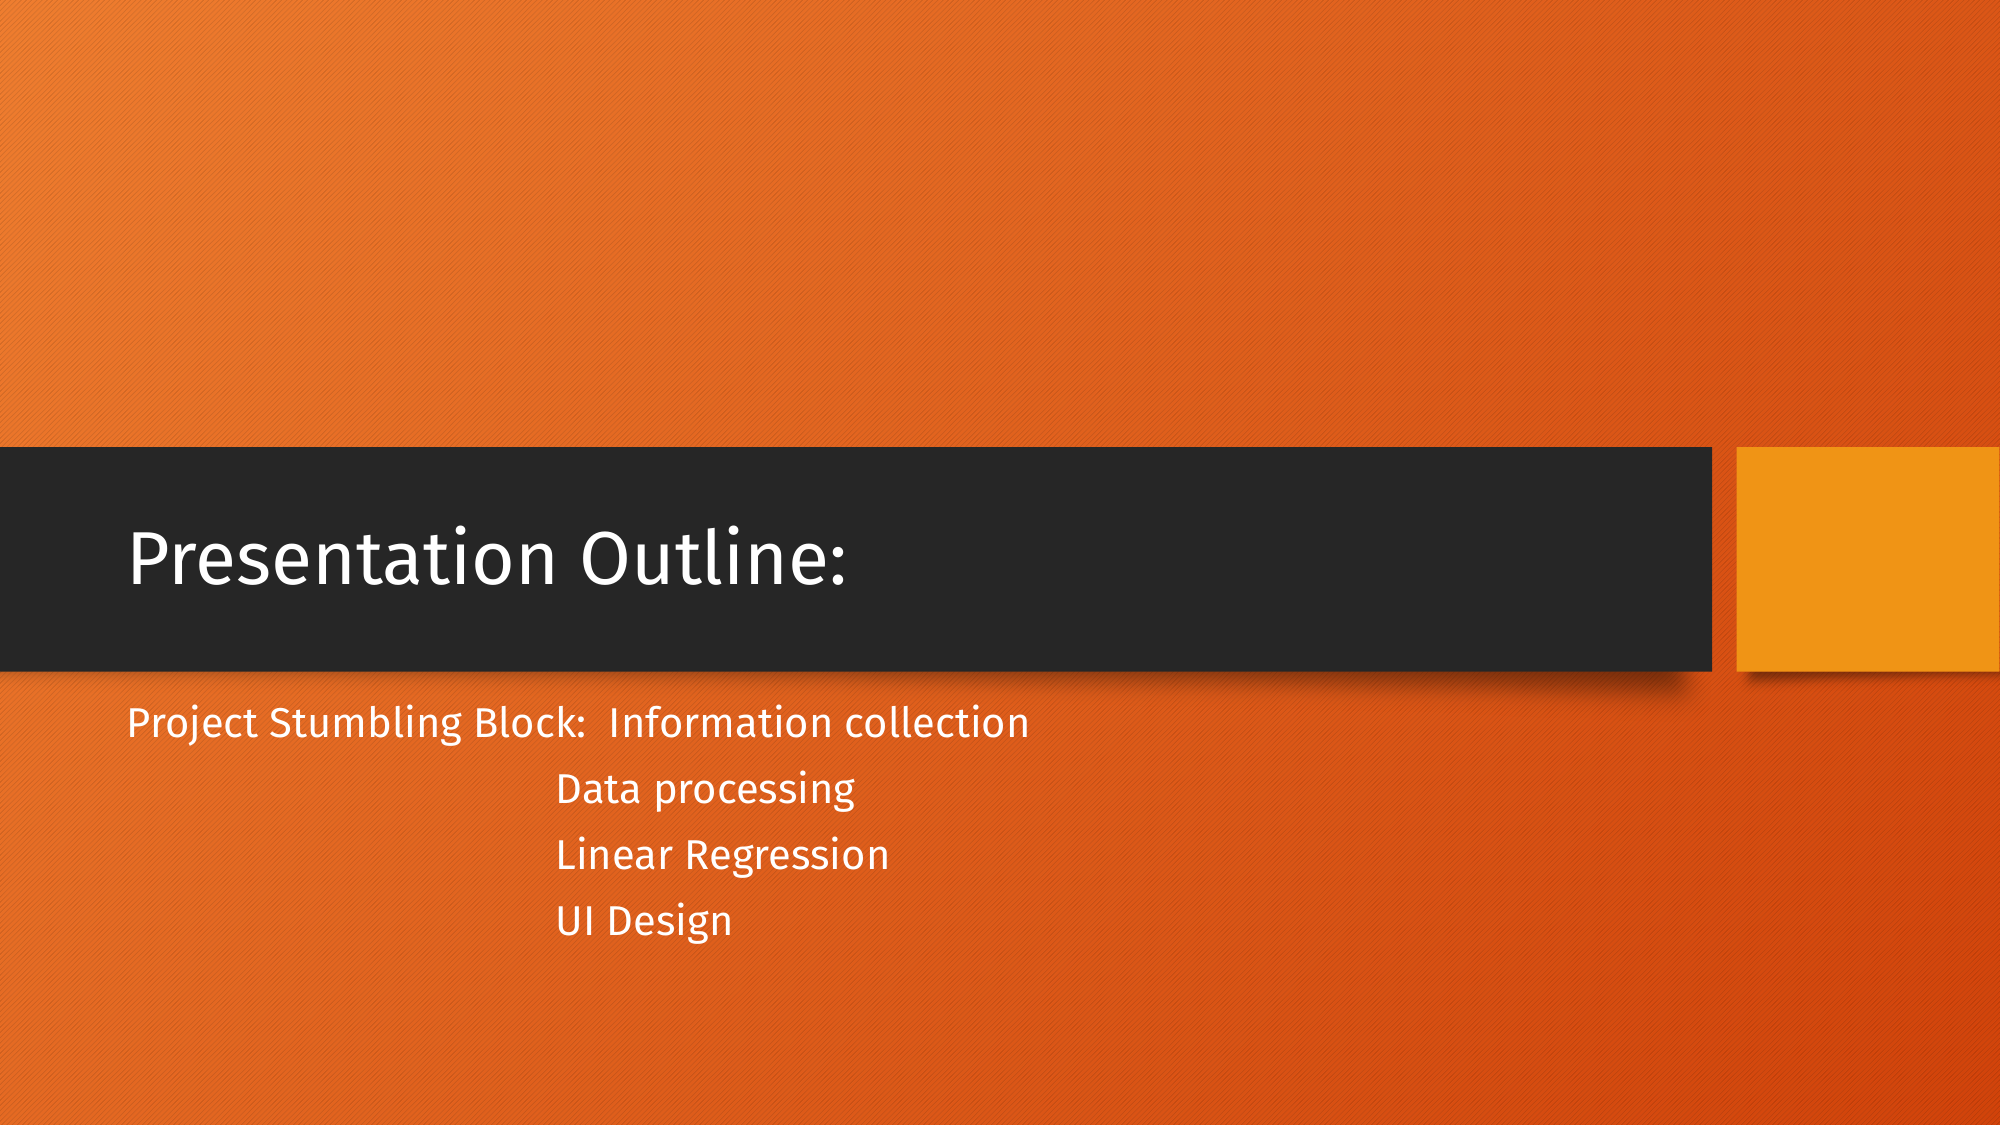

# Presentation Outline:
Project Stumbling Block:  Information collection
                                       Data processing
                                       Linear Regression
                                       UI Design